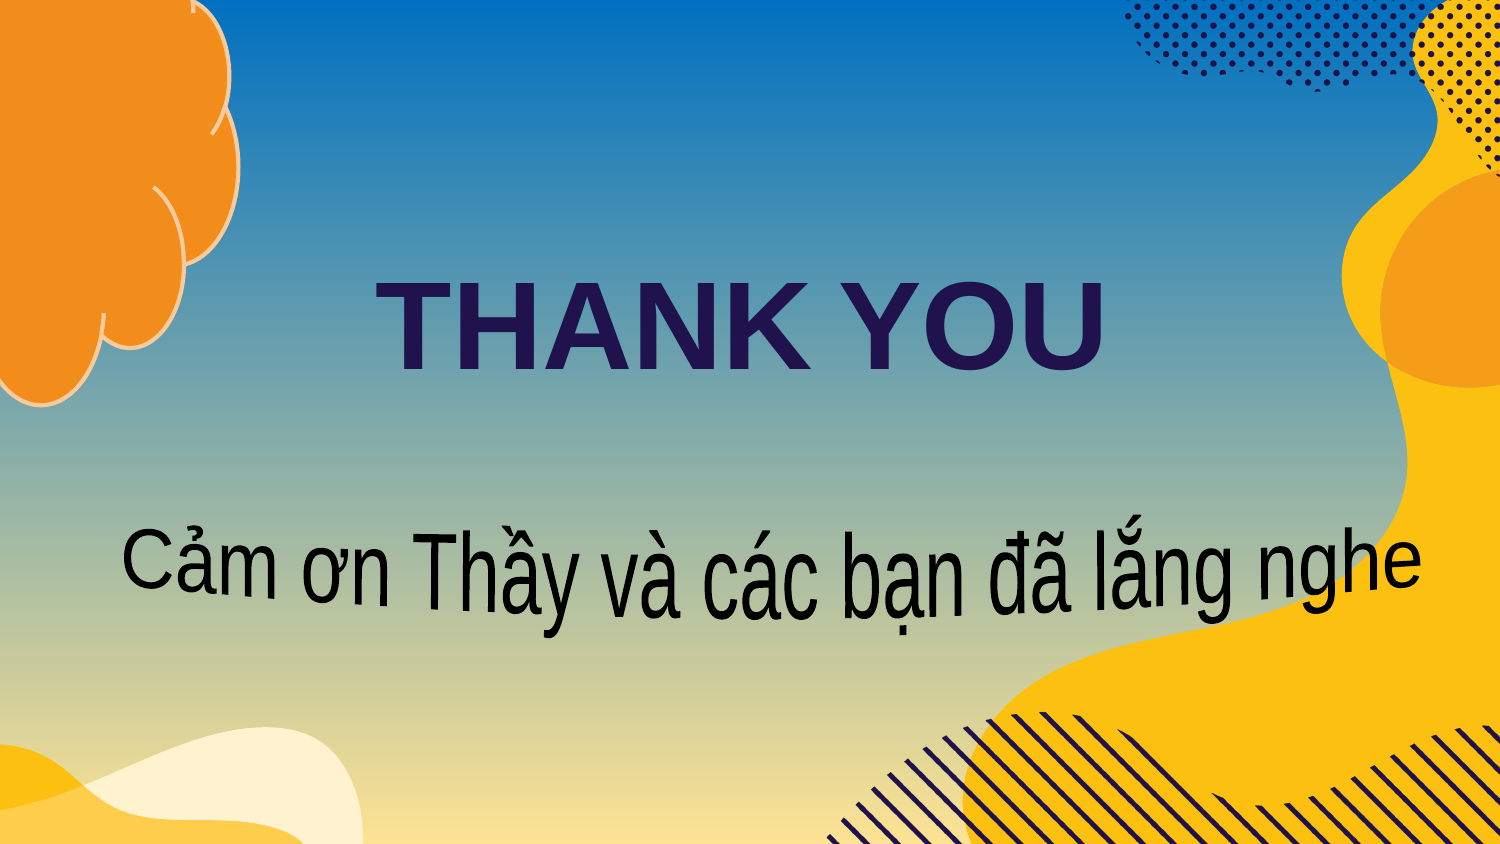

THANK YOU

Cảm ơn Thầy và các bạn đã lắng nghe